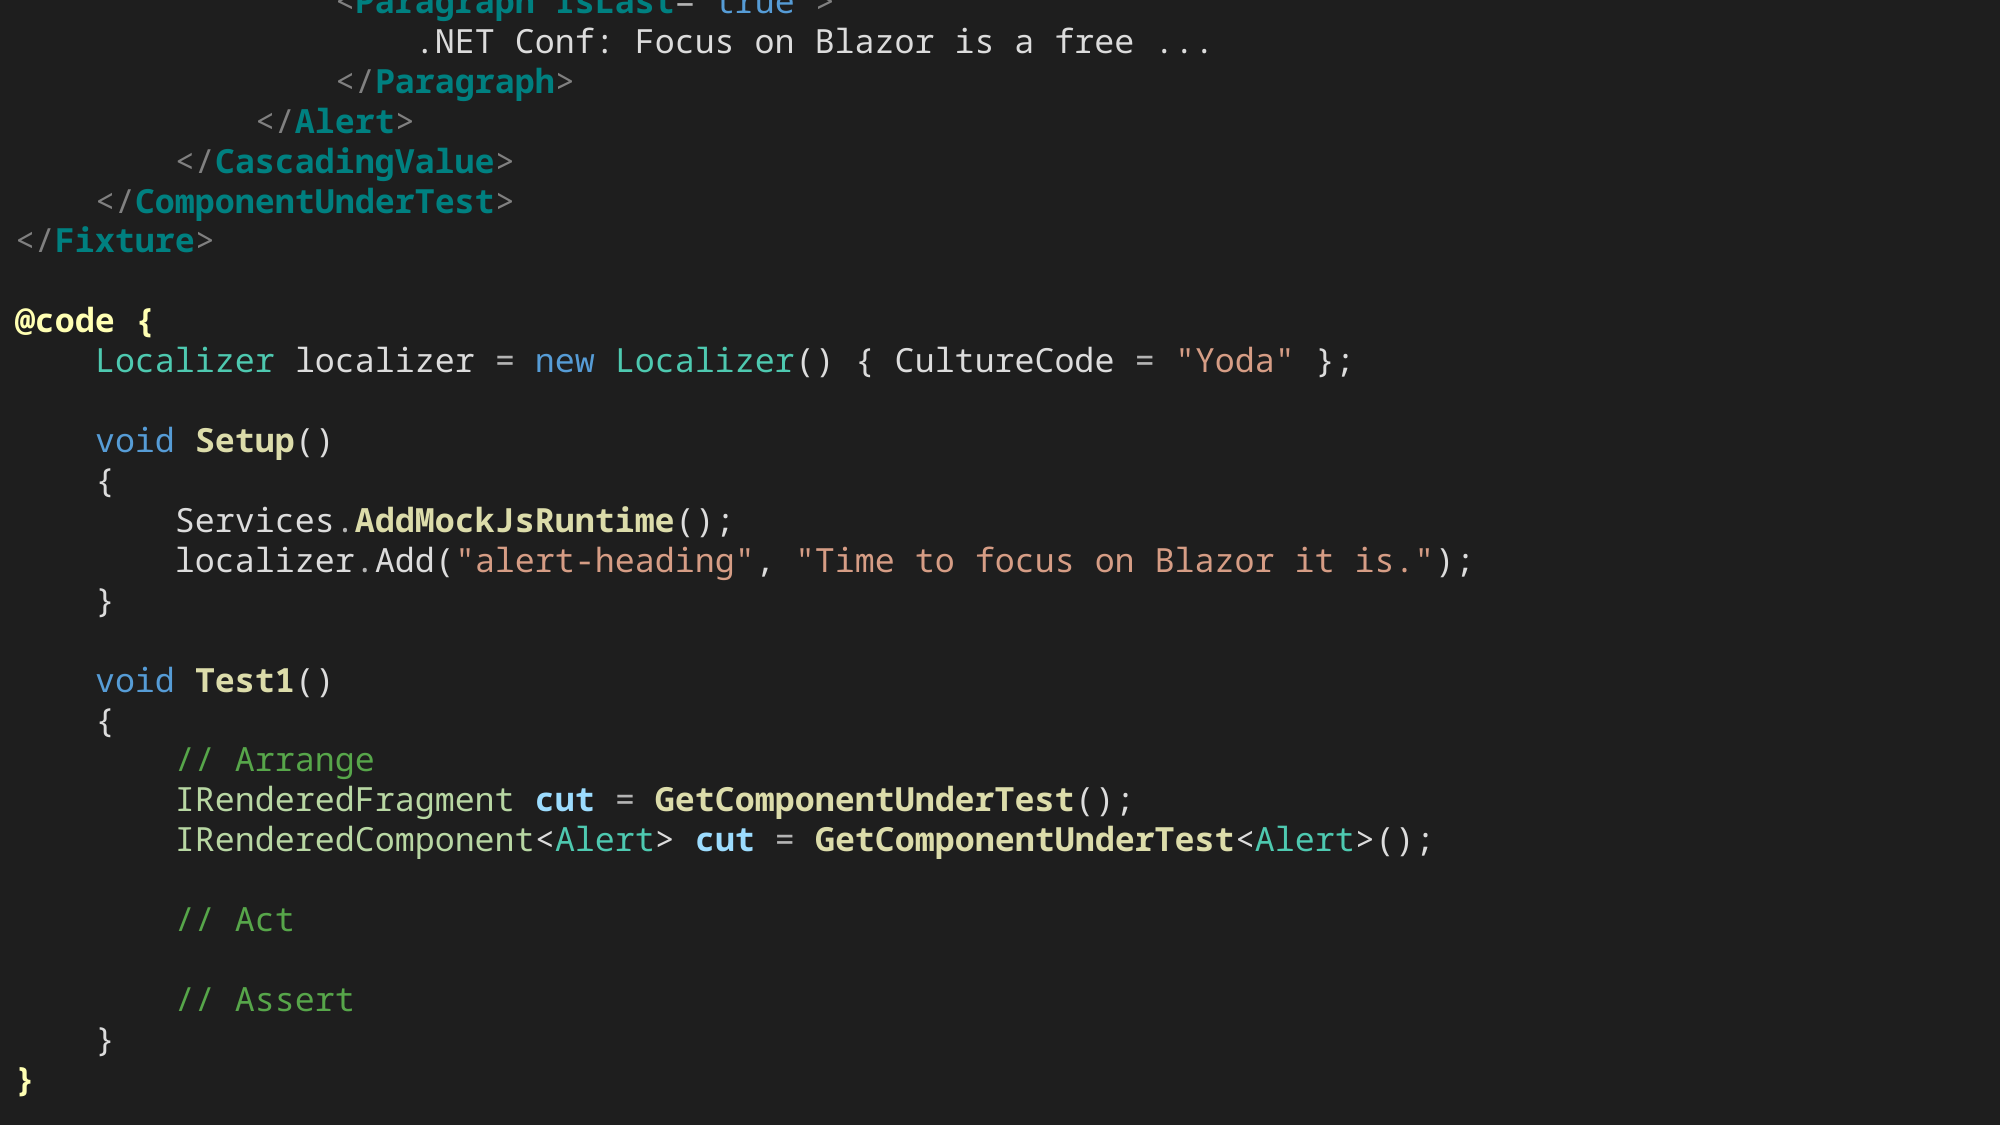

@inherits TestComponentBase

<Fixture Setup="Setup" Test="Test1“
         Description="Alert renders correctly when all input is provided">
    <ComponentUnderTest>
        <CascadingValue Value="localizer">
            <Alert Header="alert-heading" OnDismissing="args => { }" OnDismissed="alert => { }">
                <Paragraph IsLast="true">
                    .NET Conf: Focus on Blazor is a free ...
                </Paragraph>
            </Alert>
        </CascadingValue>
    </ComponentUnderTest>
</Fixture>

@code {
    Localizer localizer = new Localizer() { CultureCode = "Yoda" };

    void Setup()
    {
        Services.AddMockJsRuntime();
        localizer.Add("alert-heading", "Time to focus on Blazor it is.");
    }

    void Test1()
    {
        // Arrange
        IRenderedFragment cut = GetComponentUnderTest();
        IRenderedComponent<Alert> cut = GetComponentUnderTest<Alert>();

        // Act

        // Assert
    }
}